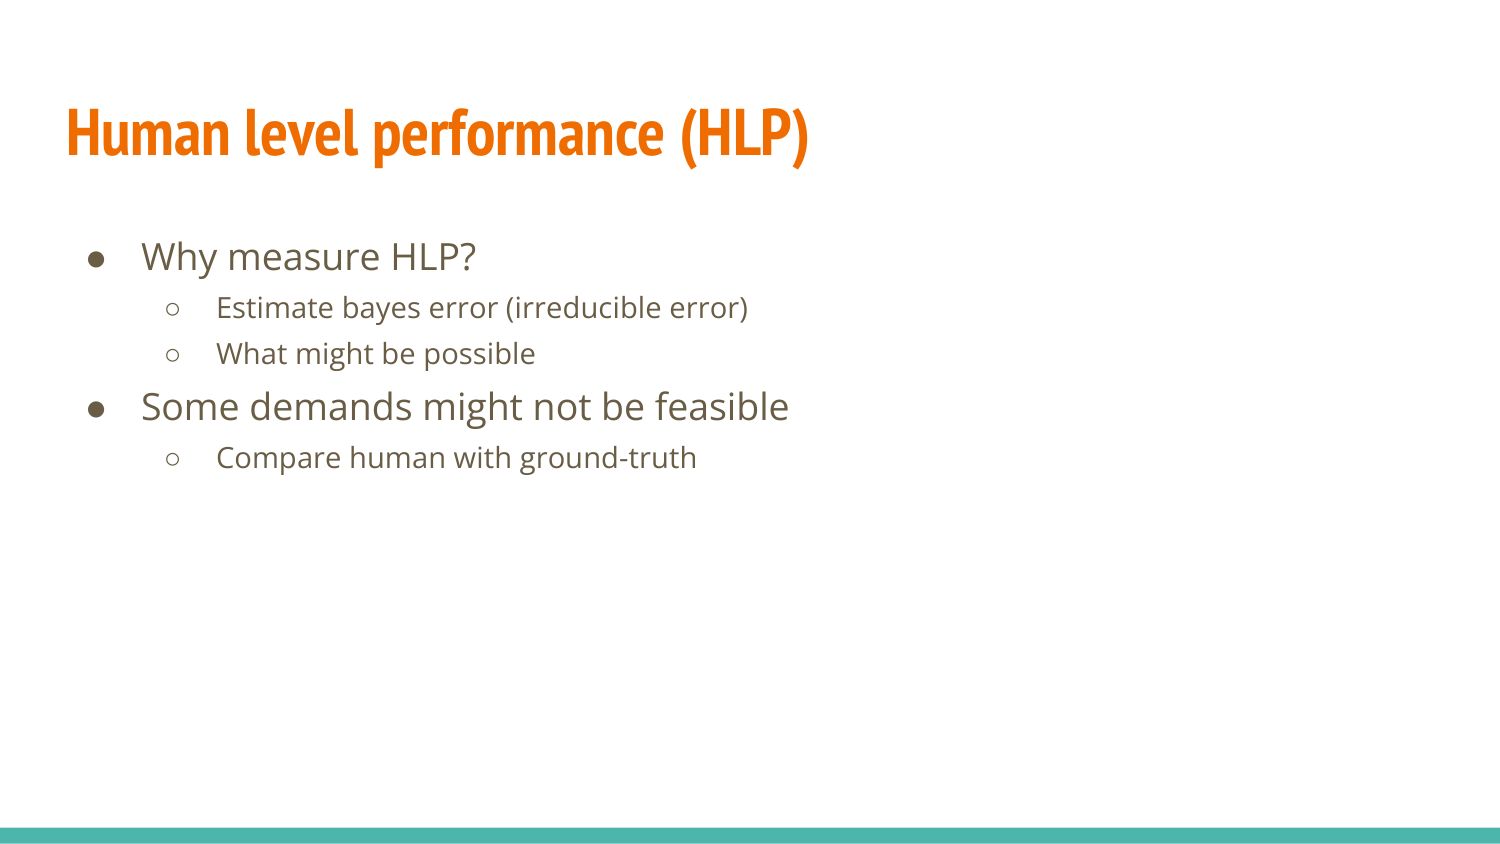

# Human level performance (HLP)
Why measure HLP?
Estimate bayes error (irreducible error)
What might be possible
Some demands might not be feasible
Compare human with ground-truth